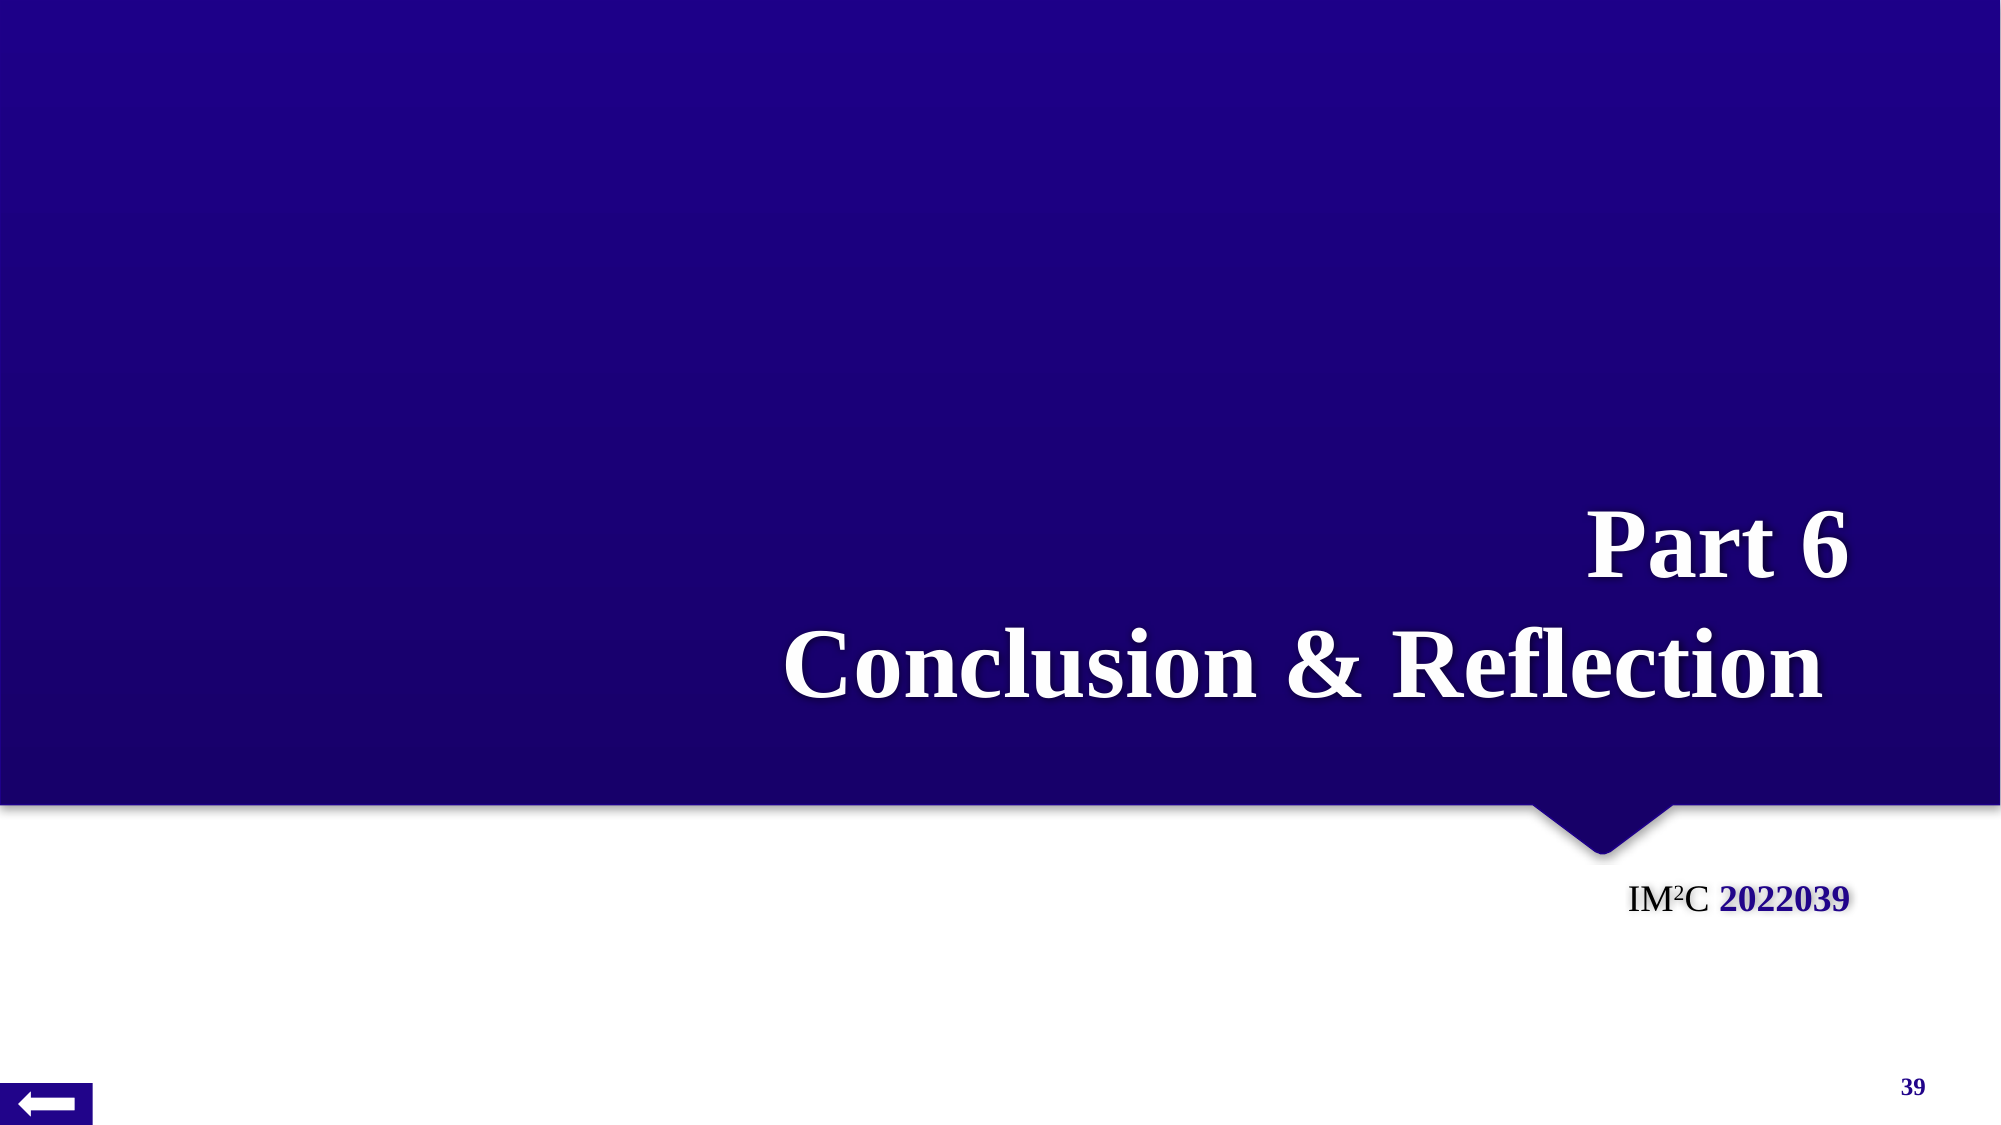

# Part 6 Conclusion & Reflection
IM2C 2022039
39